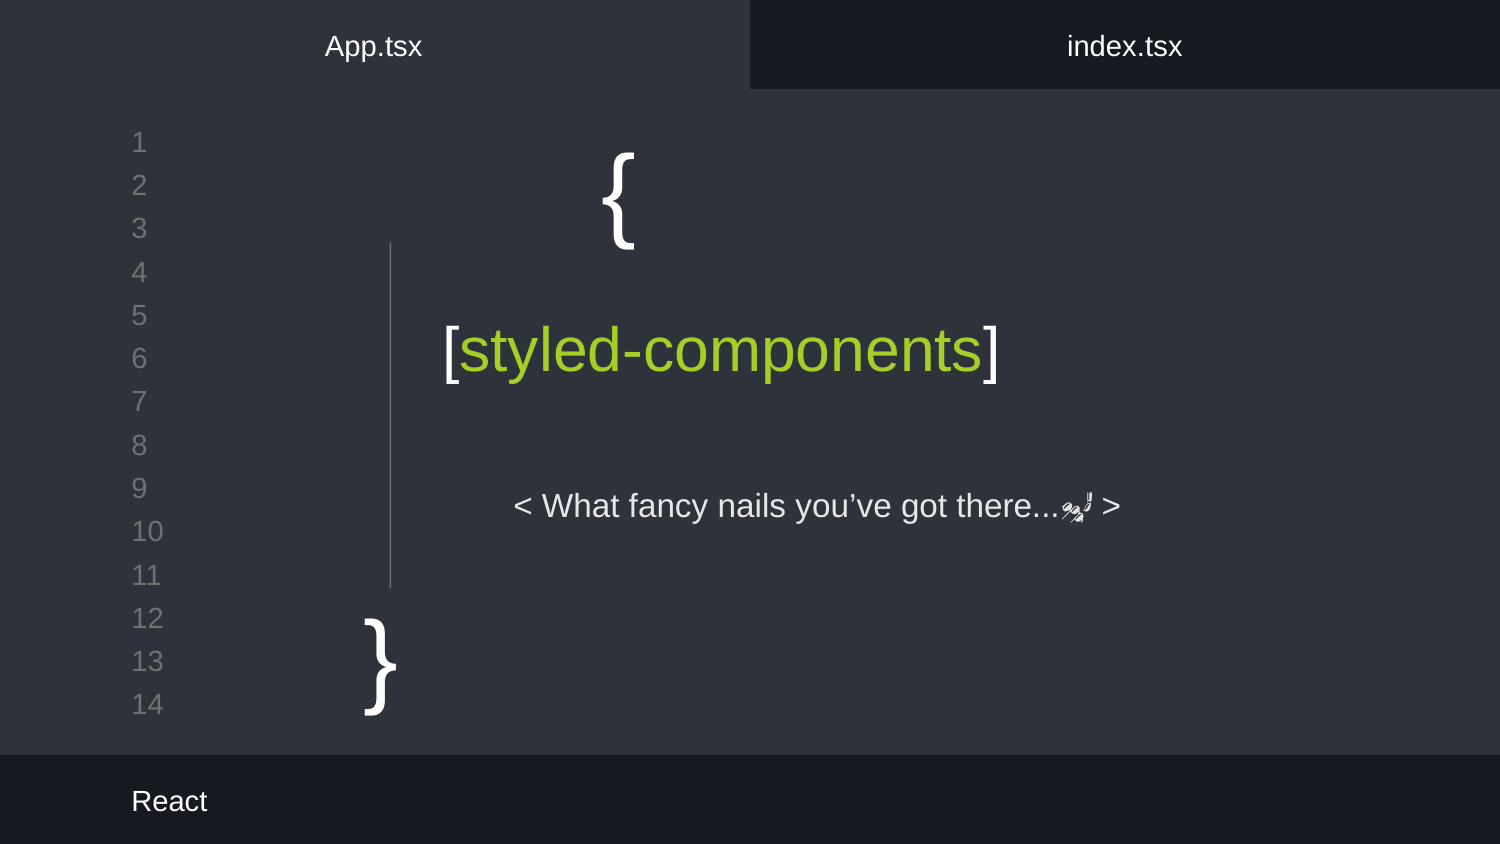

App.tsx
index.tsx
# {
[styled-components]
< What fancy nails you’ve got there...💅 >
}
React